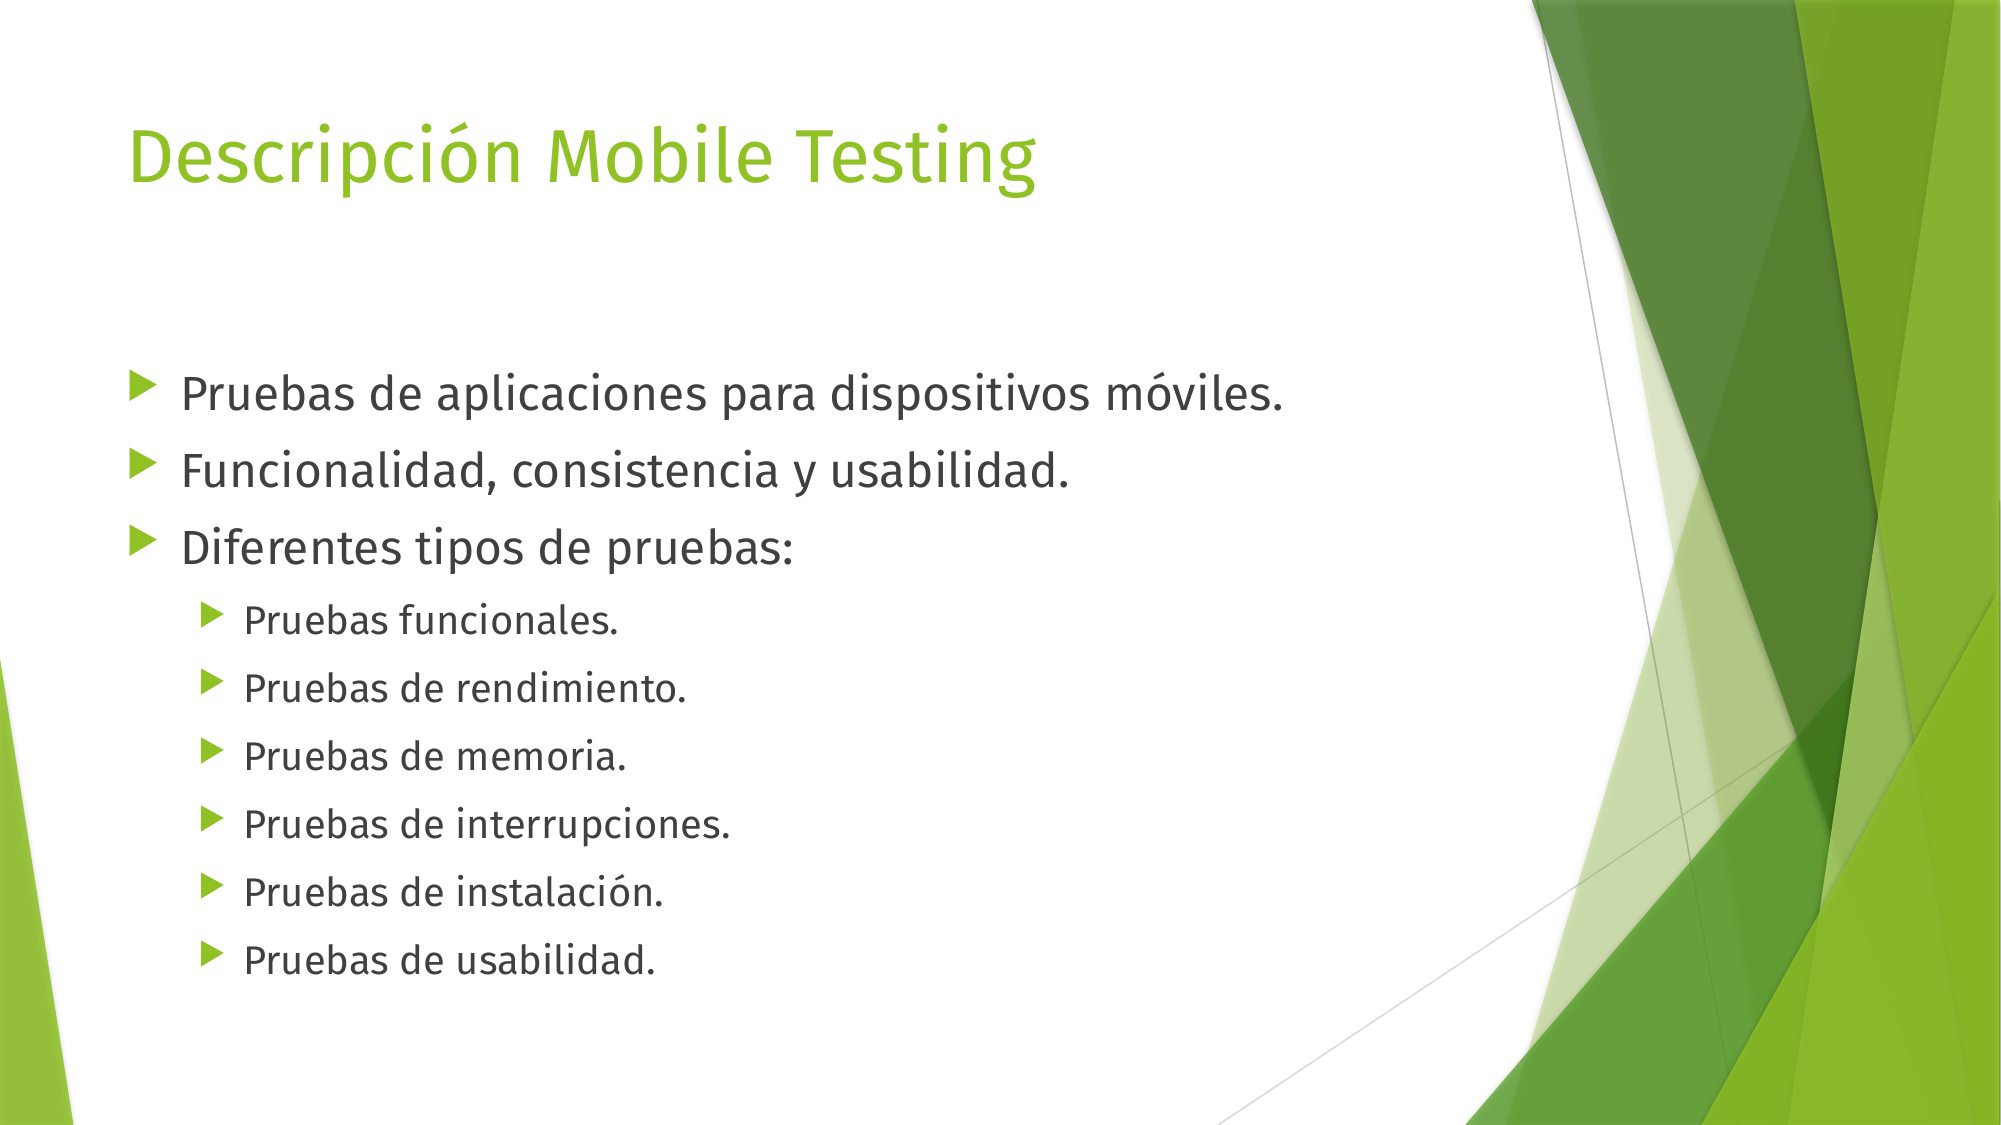

# Descripción Mobile Testing
Pruebas de aplicaciones para dispositivos móviles.
Funcionalidad, consistencia y usabilidad.
Diferentes tipos de pruebas:
Pruebas funcionales.
Pruebas de rendimiento.
Pruebas de memoria.
Pruebas de interrupciones.
Pruebas de instalación.
Pruebas de usabilidad.